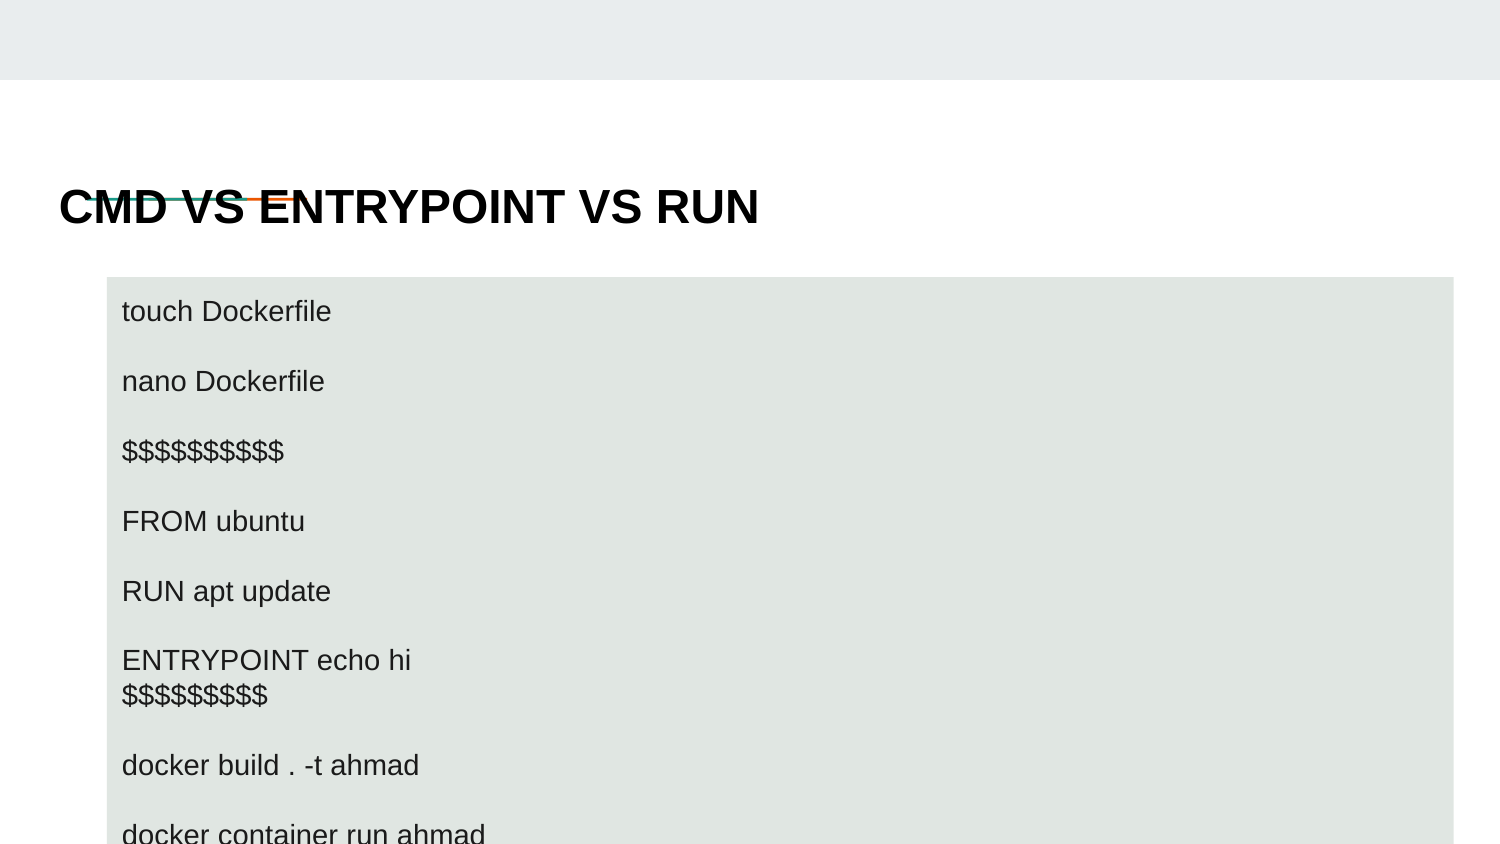

# CMD VS ENTRYPOINT VS RUN

touch Dockerfile

nano Dockerfile

$$$$$$$$$$

FROM ubuntu

RUN apt update

ENTRYPOINT echo hi
$$$$$$$$$

docker build . -t ahmad

docker container run ahmad